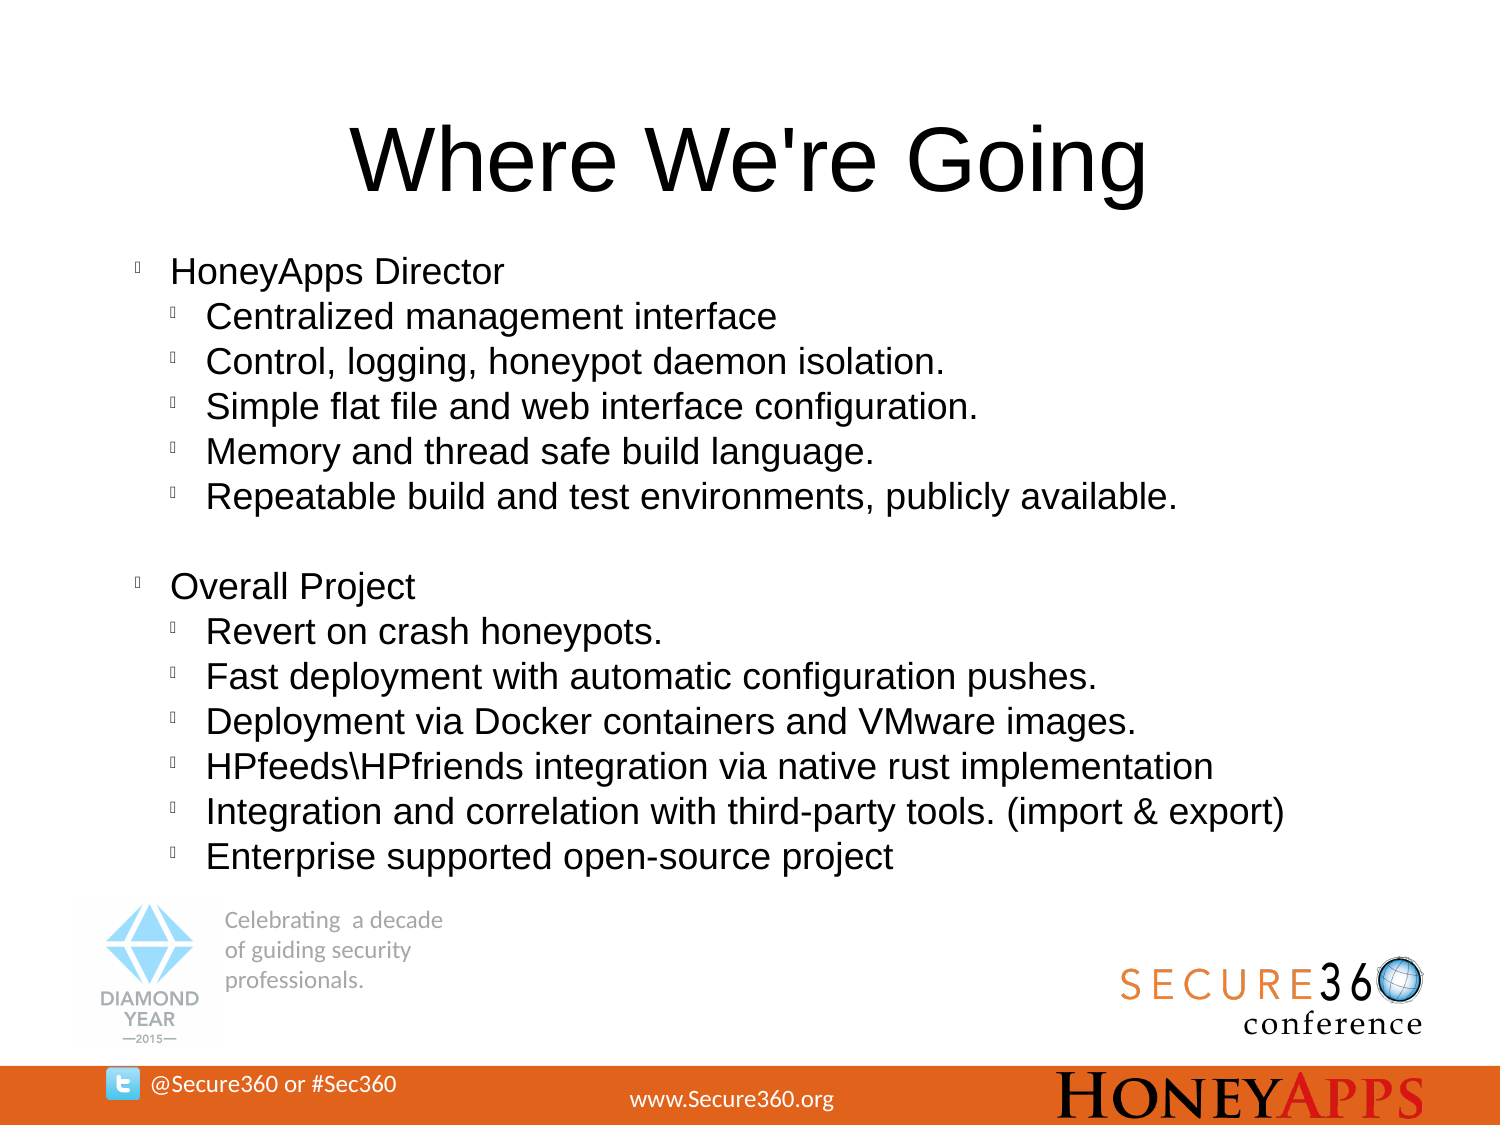

Where We're Going
HoneyApps Director
Centralized management interface
Control, logging, honeypot daemon isolation.
Simple flat file and web interface configuration.
Memory and thread safe build language.
Repeatable build and test environments, publicly available.

Overall Project
Revert on crash honeypots.
Fast deployment with automatic configuration pushes.
Deployment via Docker containers and VMware images.
HPfeeds\HPfriends integration via native rust implementation
Integration and correlation with third-party tools. (import & export)
Enterprise supported open-source project